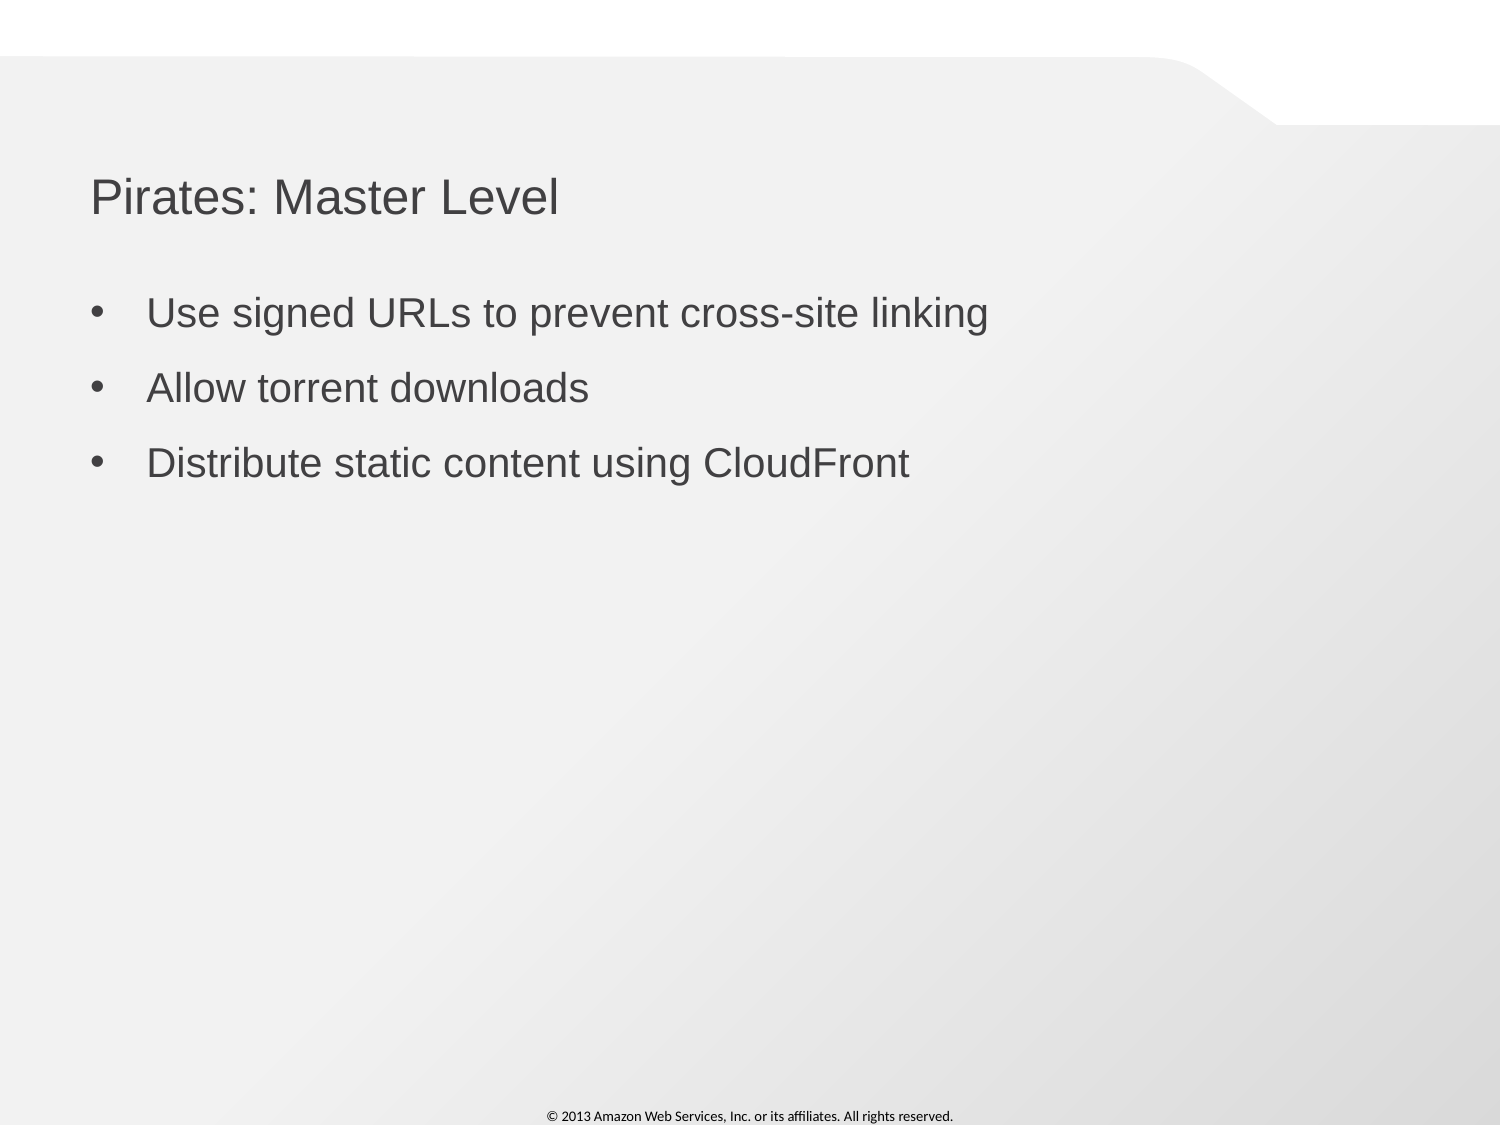

# Pirates: Master Level
Use signed URLs to prevent cross-site linking
Allow torrent downloads
Distribute static content using CloudFront